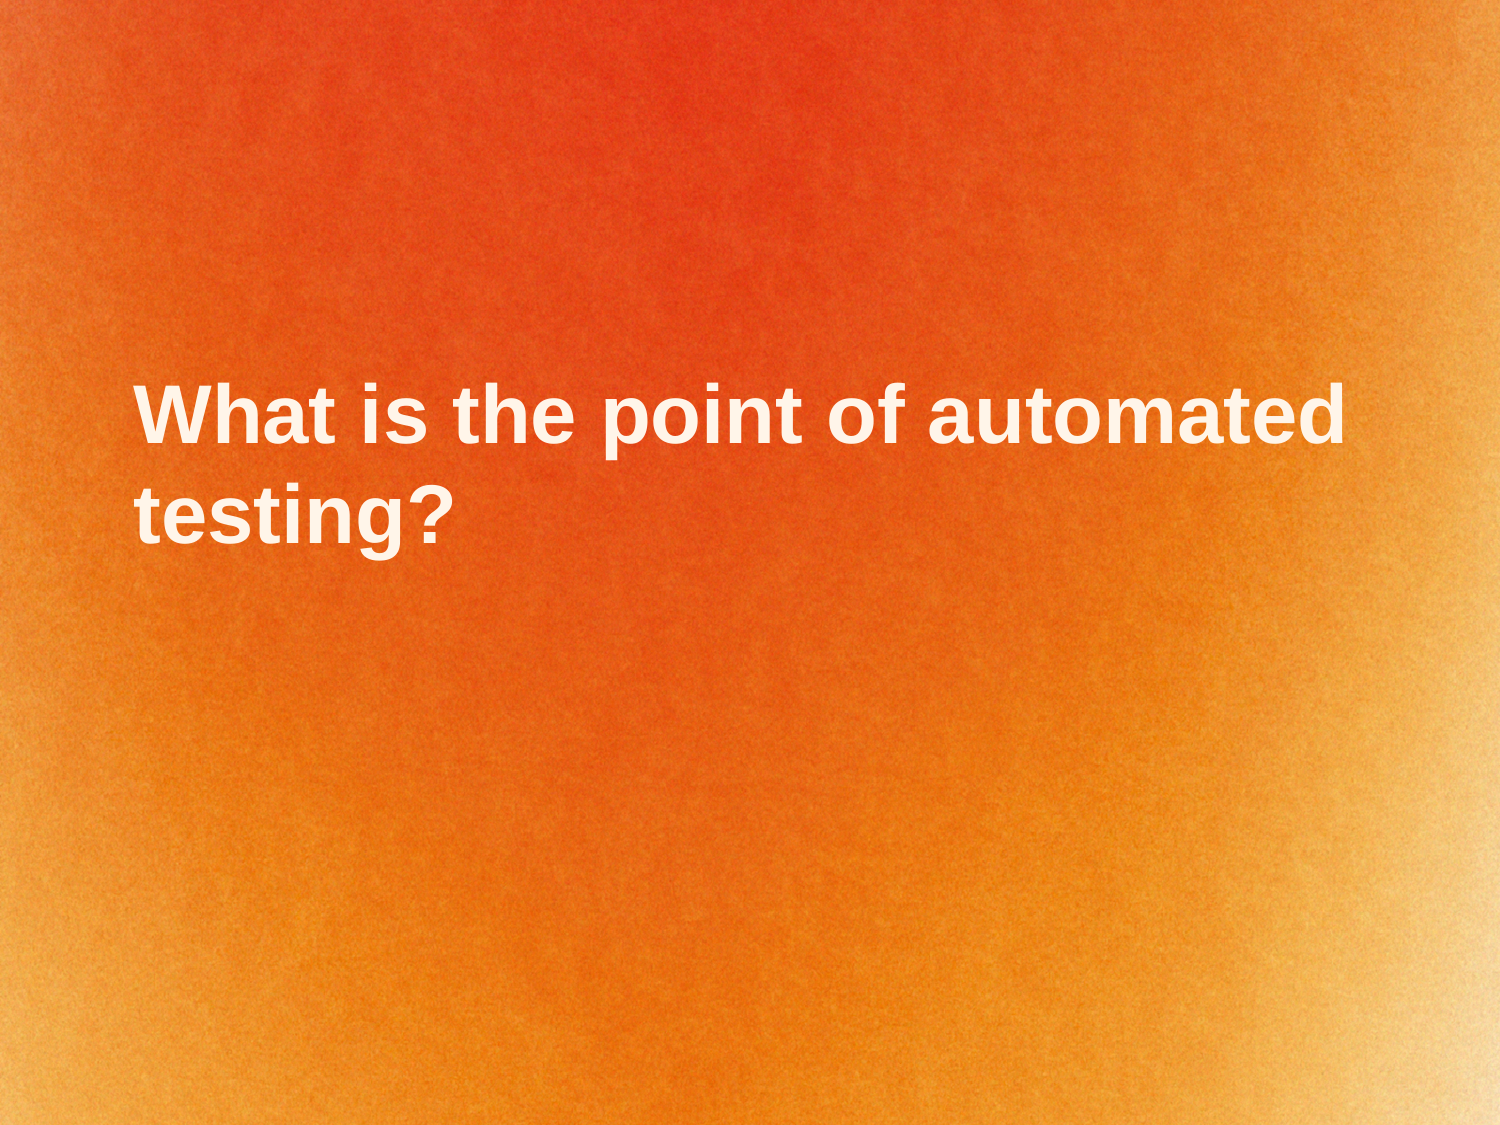

# What is the point of automated testing?